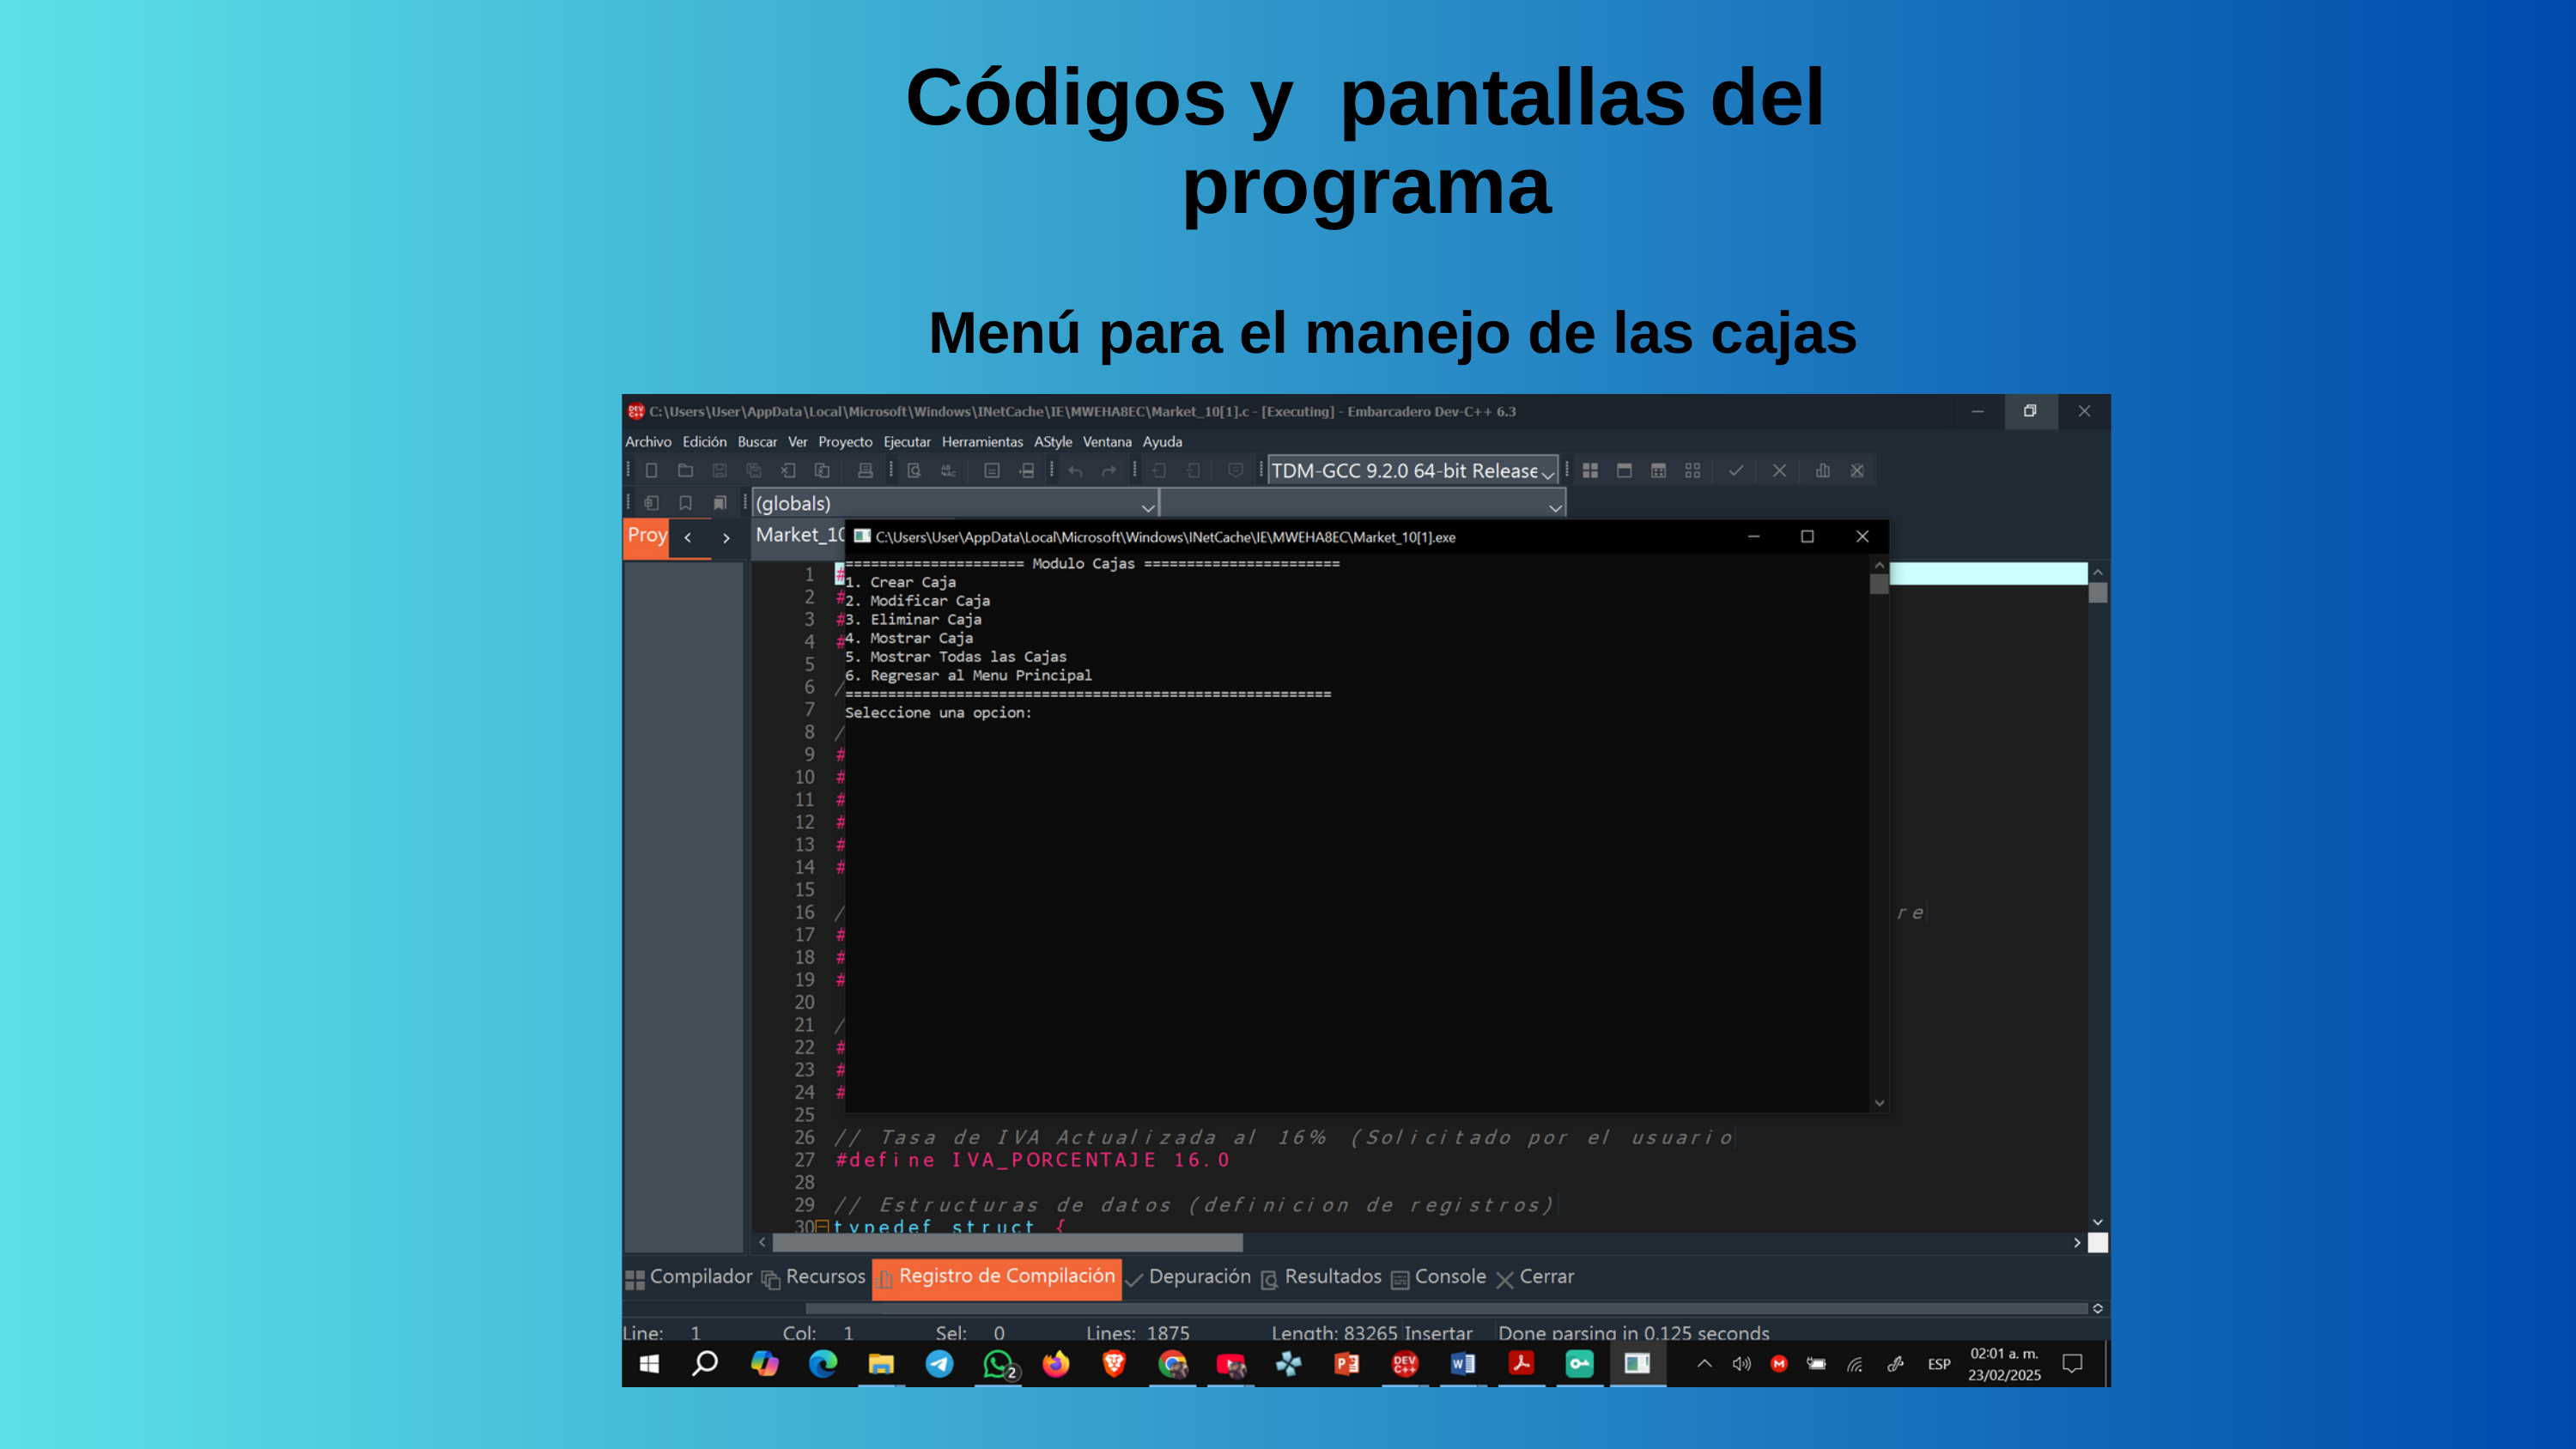

Códigos y  pantallas del programa
Menú para el manejo de las cajas